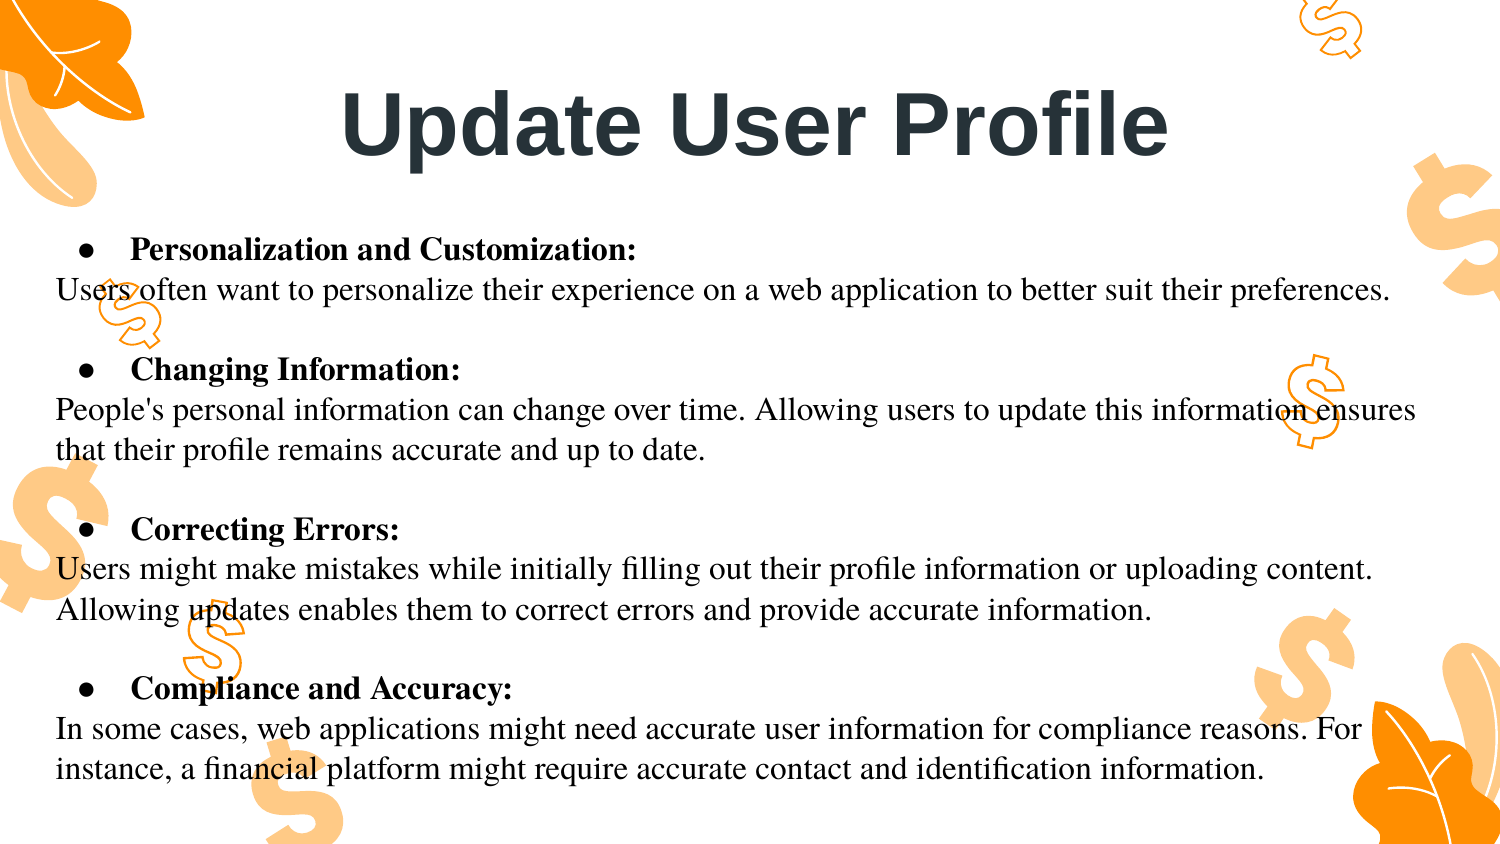

# Update User Profile
Personalization and Customization:
Users often want to personalize their experience on a web application to better suit their preferences.

Changing Information:
People's personal information can change over time. Allowing users to update this information ensures that their profile remains accurate and up to date.

Correcting Errors:
Users might make mistakes while initially filling out their profile information or uploading content. Allowing updates enables them to correct errors and provide accurate information.

Compliance and Accuracy:
In some cases, web applications might need accurate user information for compliance reasons. For instance, a financial platform might require accurate contact and identification information.